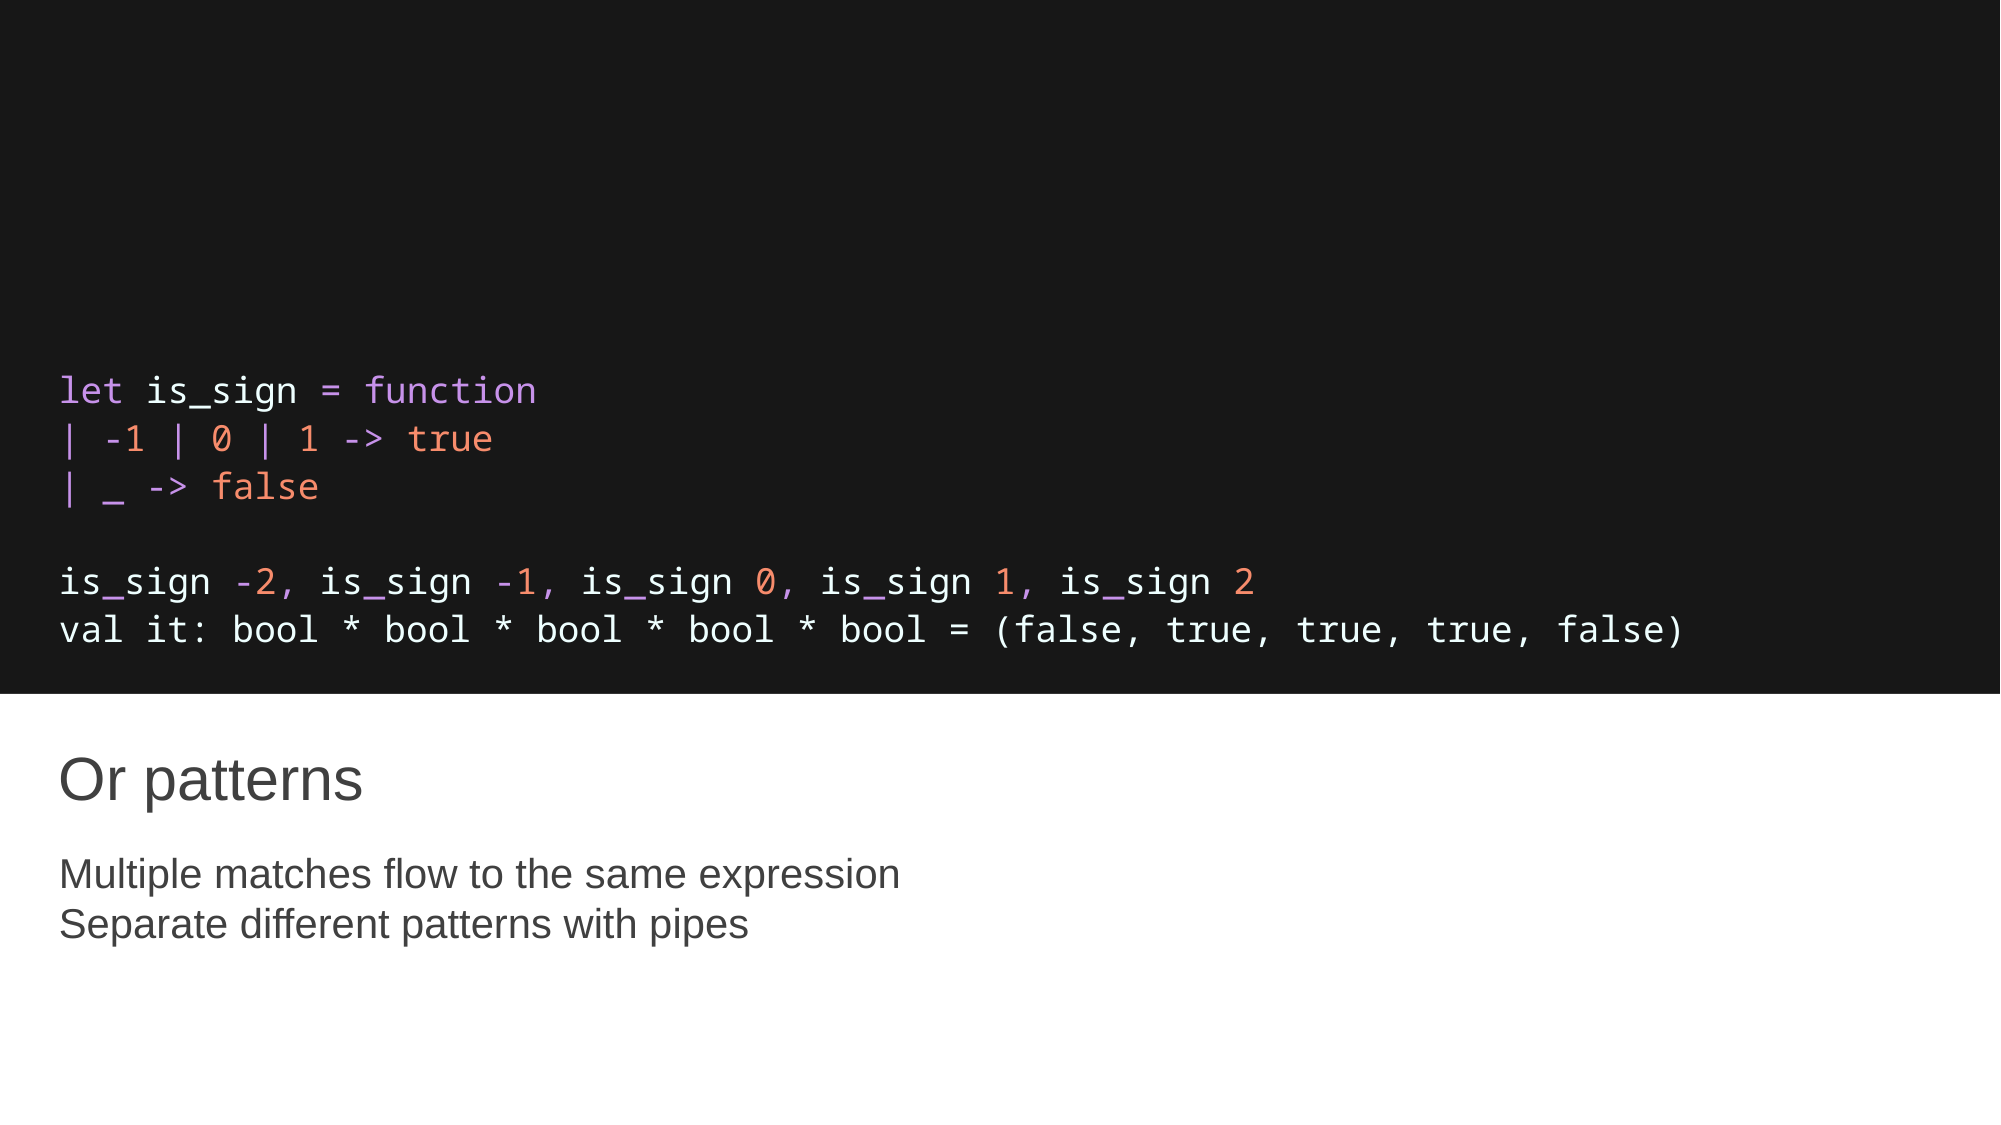

let is_sign = function
| -1 | 0 | 1 -> true
| _ -> false

is_sign -2, is_sign -1, is_sign 0, is_sign 1, is_sign 2
val it: bool * bool * bool * bool * bool = (false, true, true, true, false)
# Or patterns
Multiple matches flow to the same expression
Separate different patterns with pipes